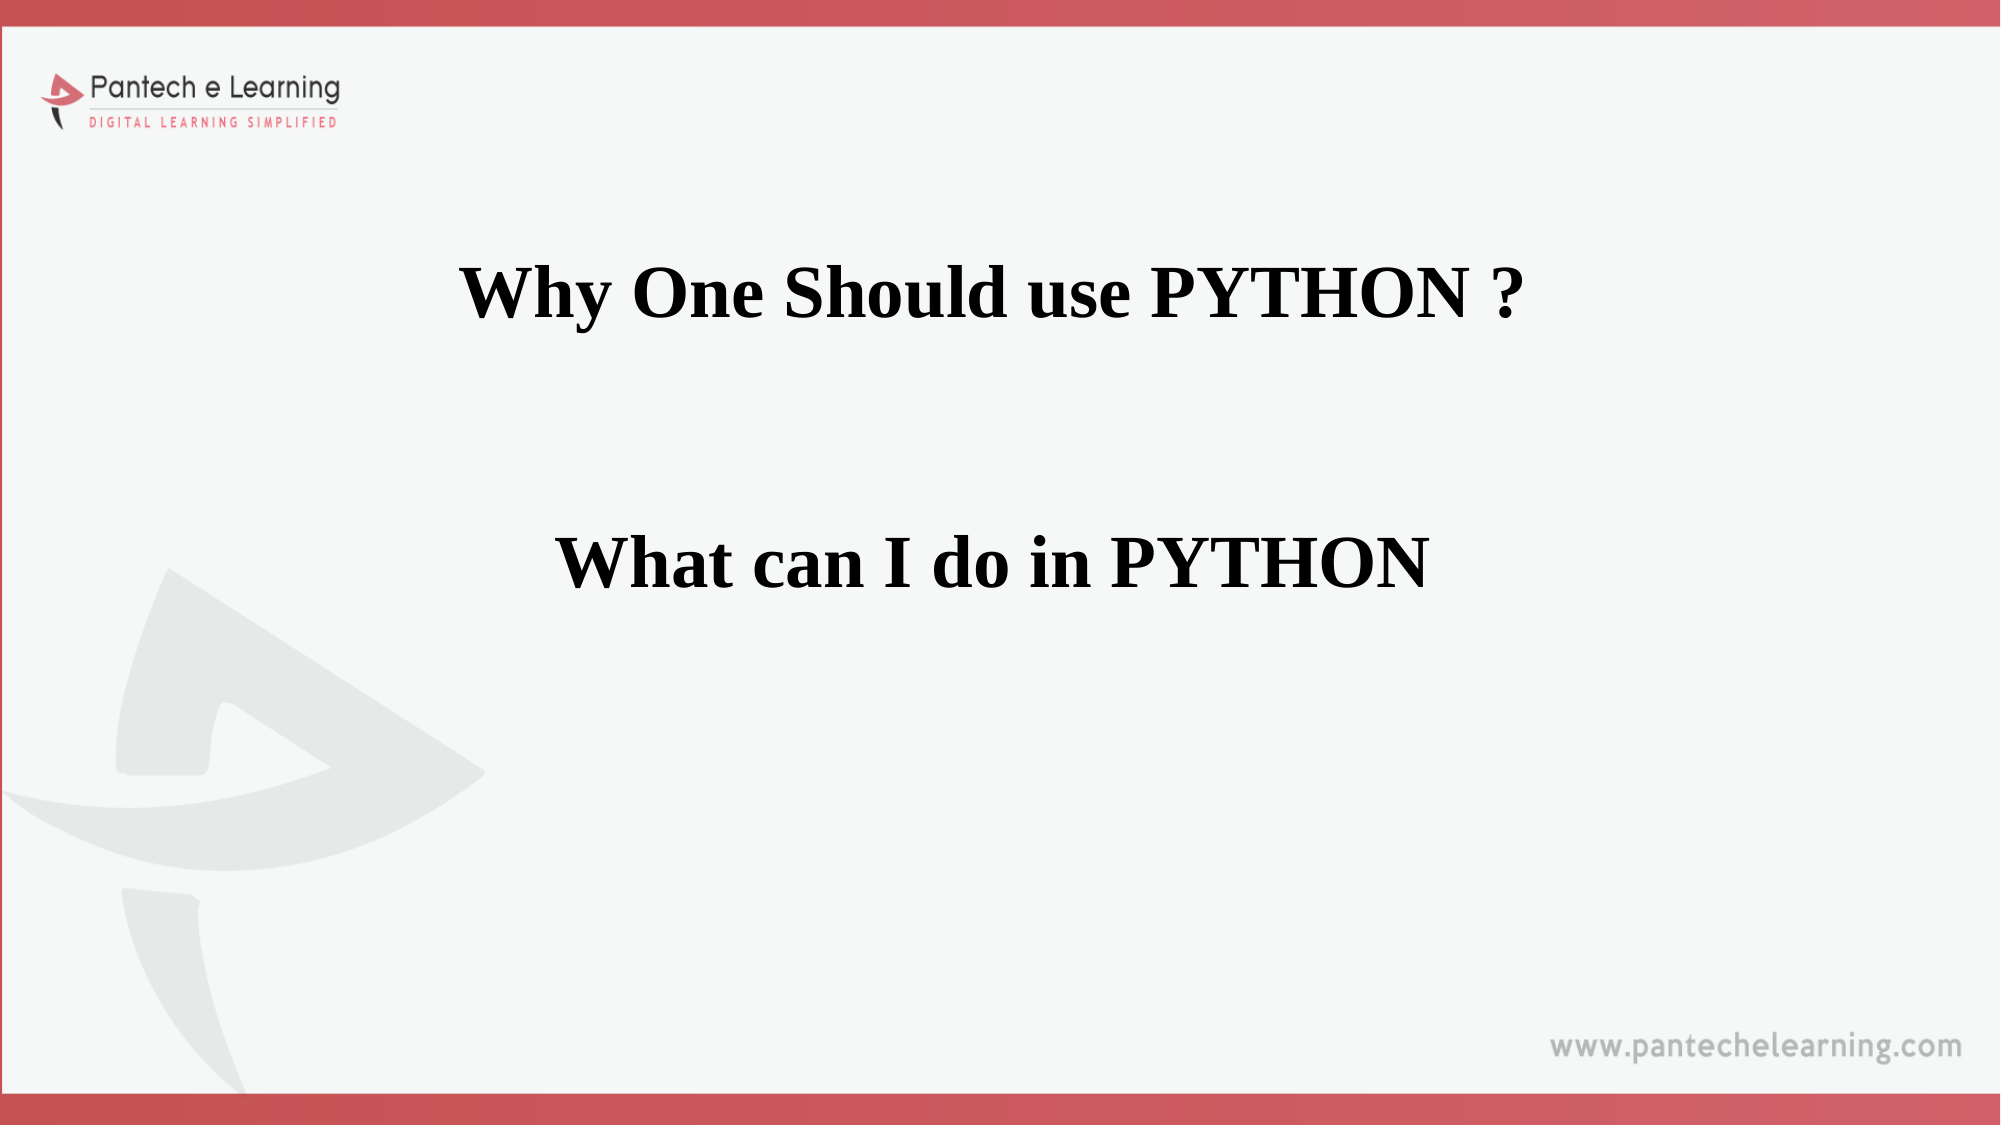

Why One Should use PYTHON ?

What can I do in PYTHON